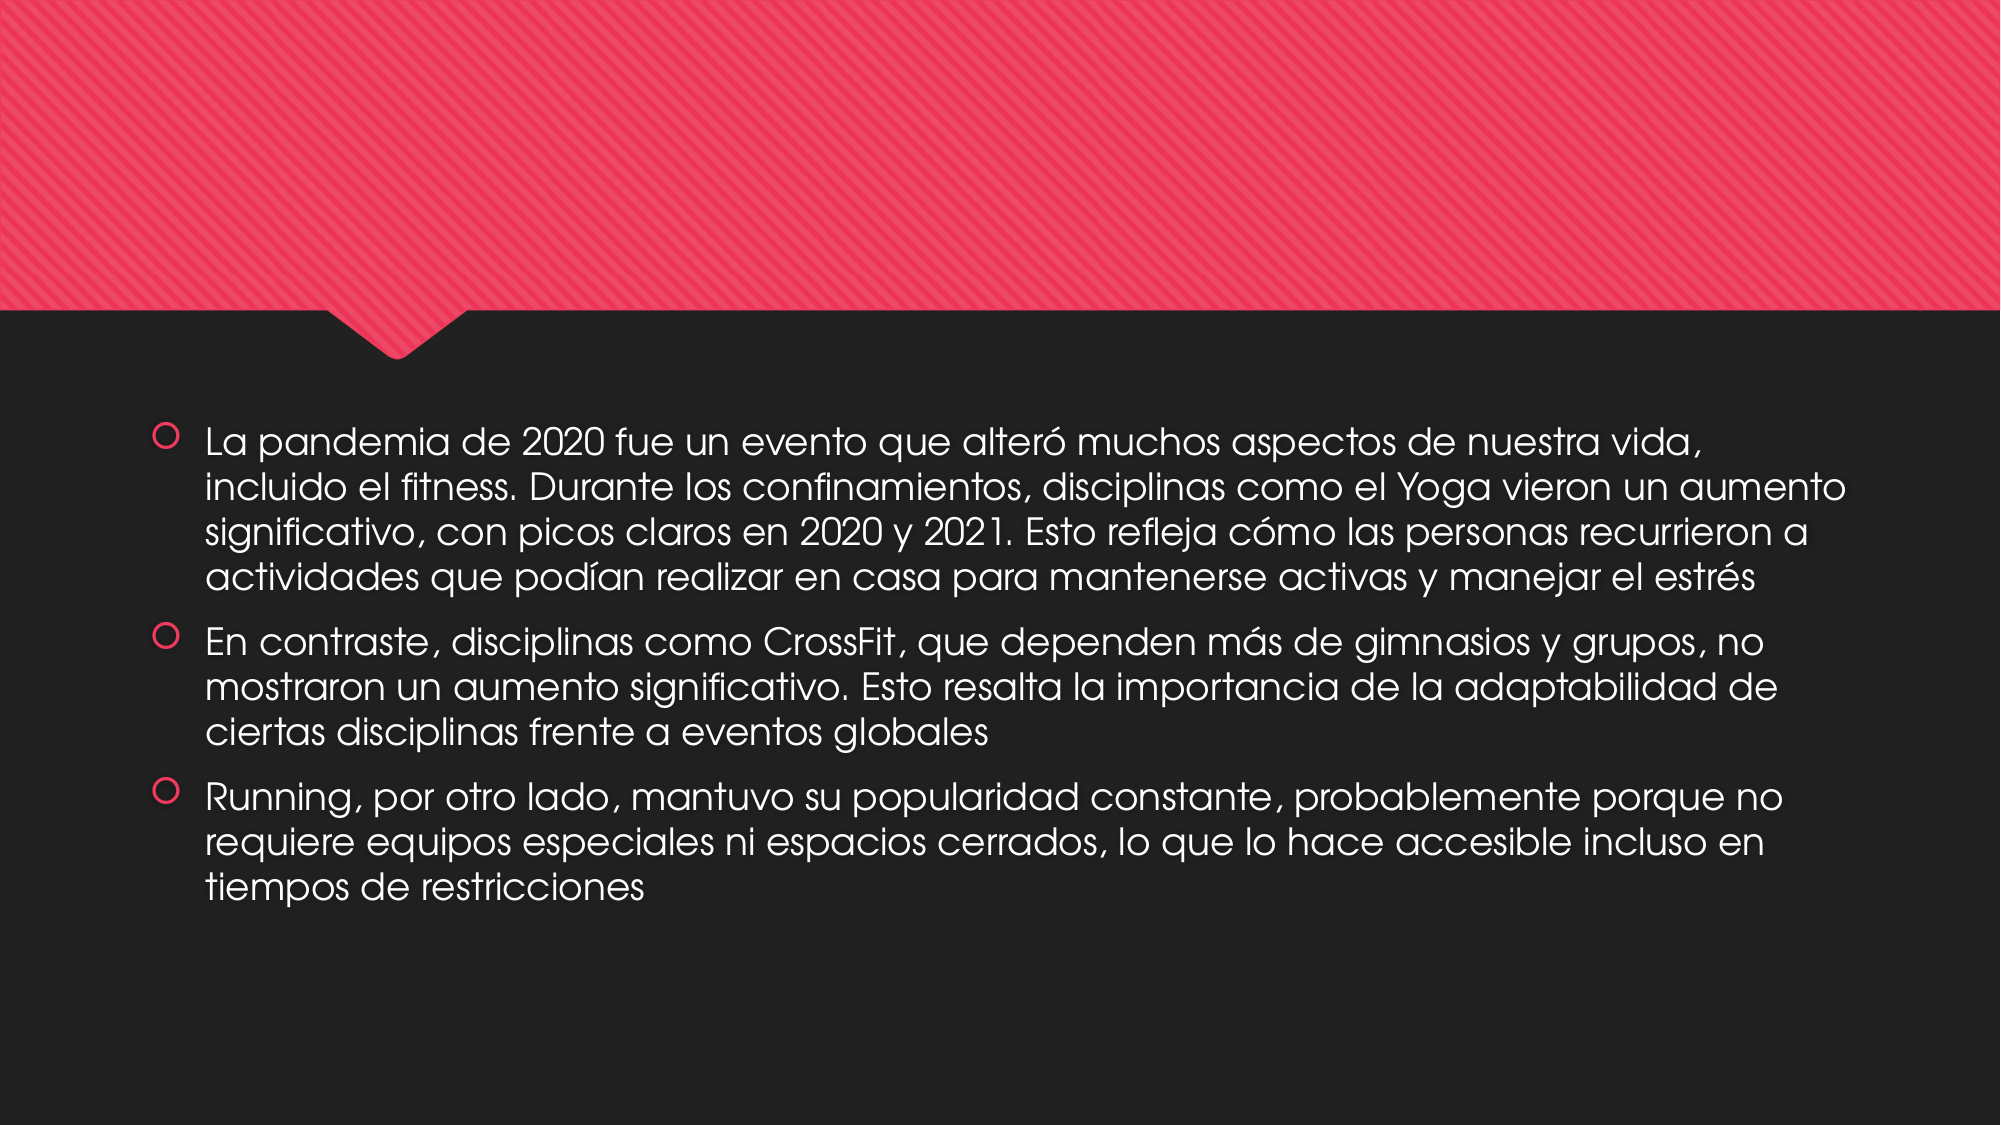

La pandemia de 2020 fue un evento que alteró muchos aspectos de nuestra vida, incluido el fitness. Durante los confinamientos, disciplinas como el Yoga vieron un aumento significativo, con picos claros en 2020 y 2021. Esto refleja cómo las personas recurrieron a actividades que podían realizar en casa para mantenerse activas y manejar el estrés
En contraste, disciplinas como CrossFit, que dependen más de gimnasios y grupos, no mostraron un aumento significativo. Esto resalta la importancia de la adaptabilidad de ciertas disciplinas frente a eventos globales
Running, por otro lado, mantuvo su popularidad constante, probablemente porque no requiere equipos especiales ni espacios cerrados, lo que lo hace accesible incluso en tiempos de restricciones